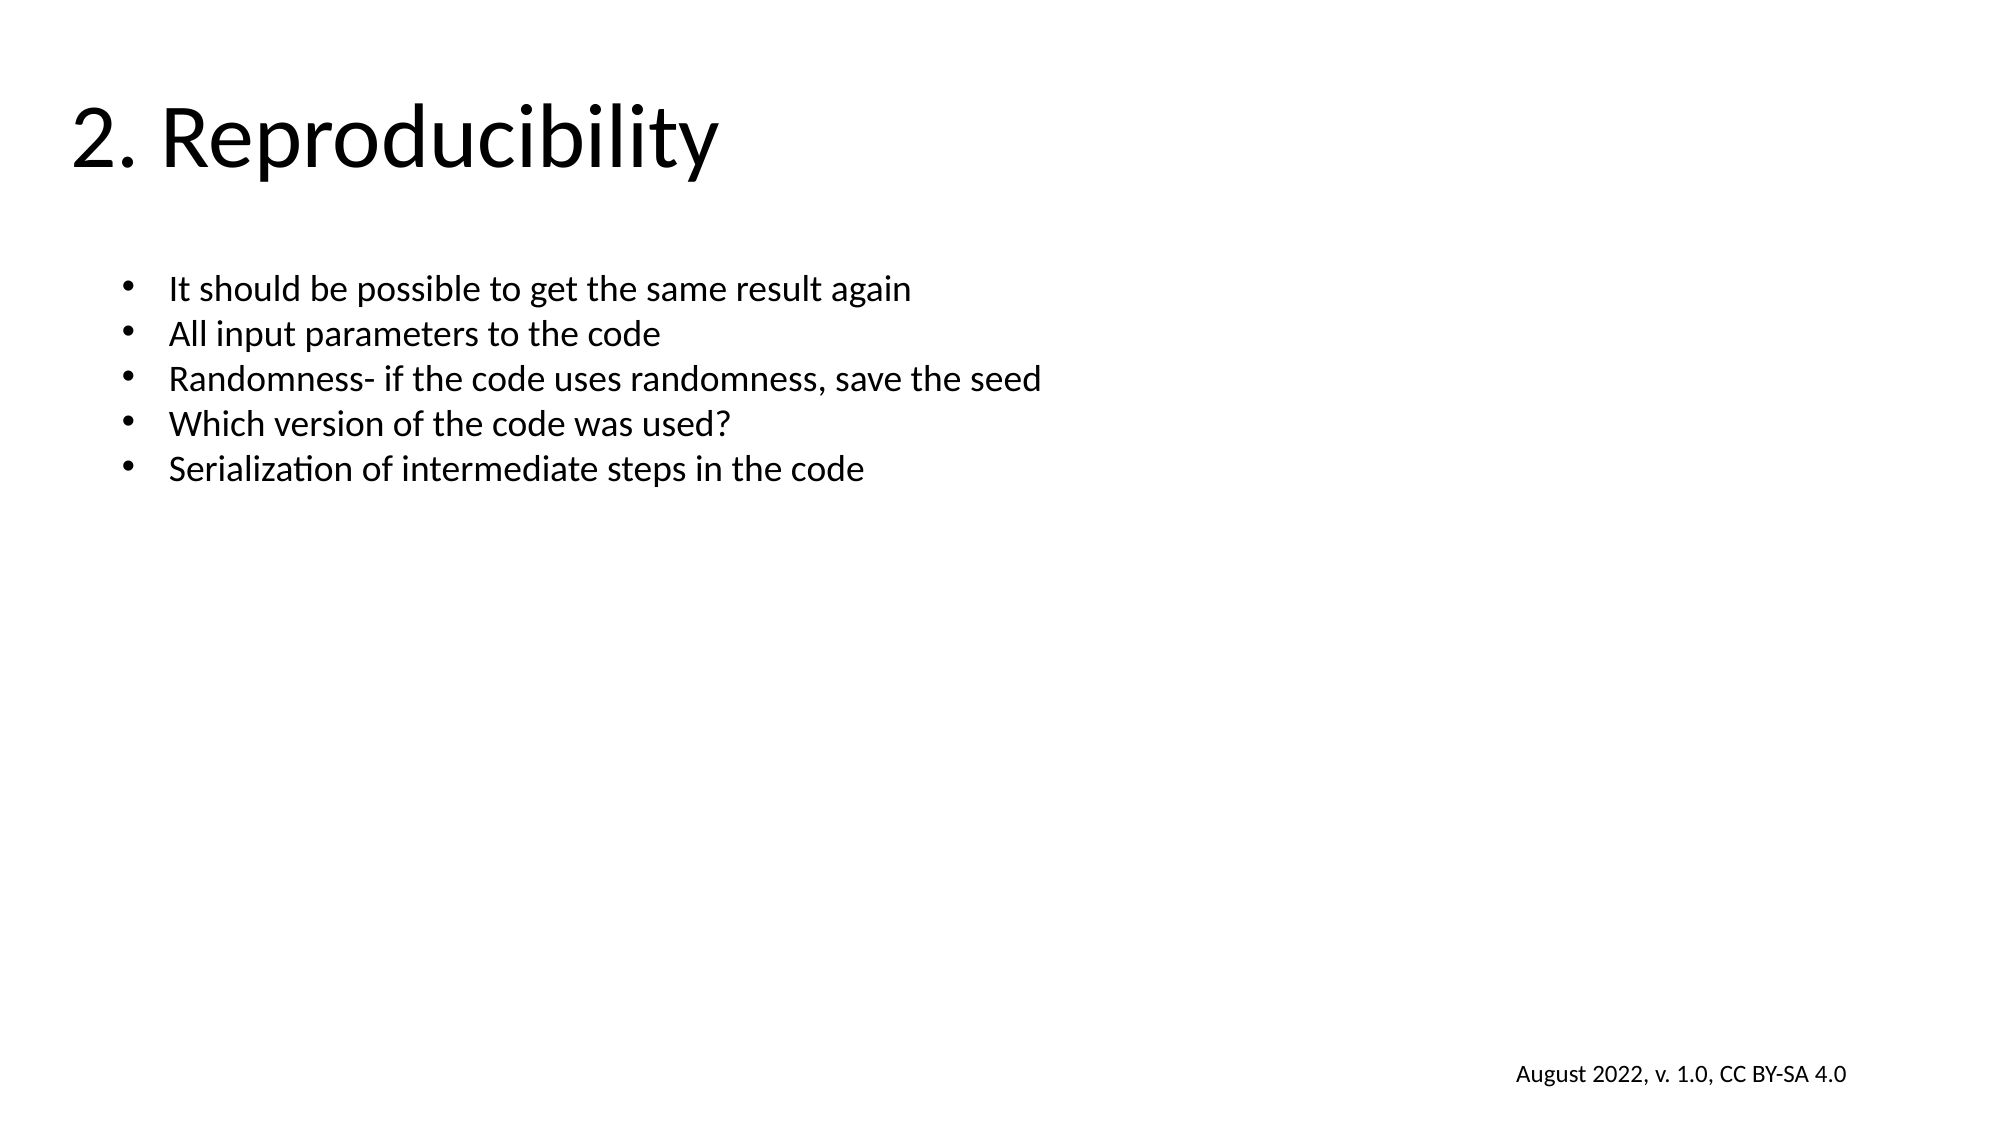

# 2. Reproducibility
It should be possible to get the same result again
All input parameters to the code
Randomness- if the code uses randomness, save the seed
Which version of the code was used?
Serialization of intermediate steps in the code
August 2022, v. 1.0, CC BY-SA 4.0